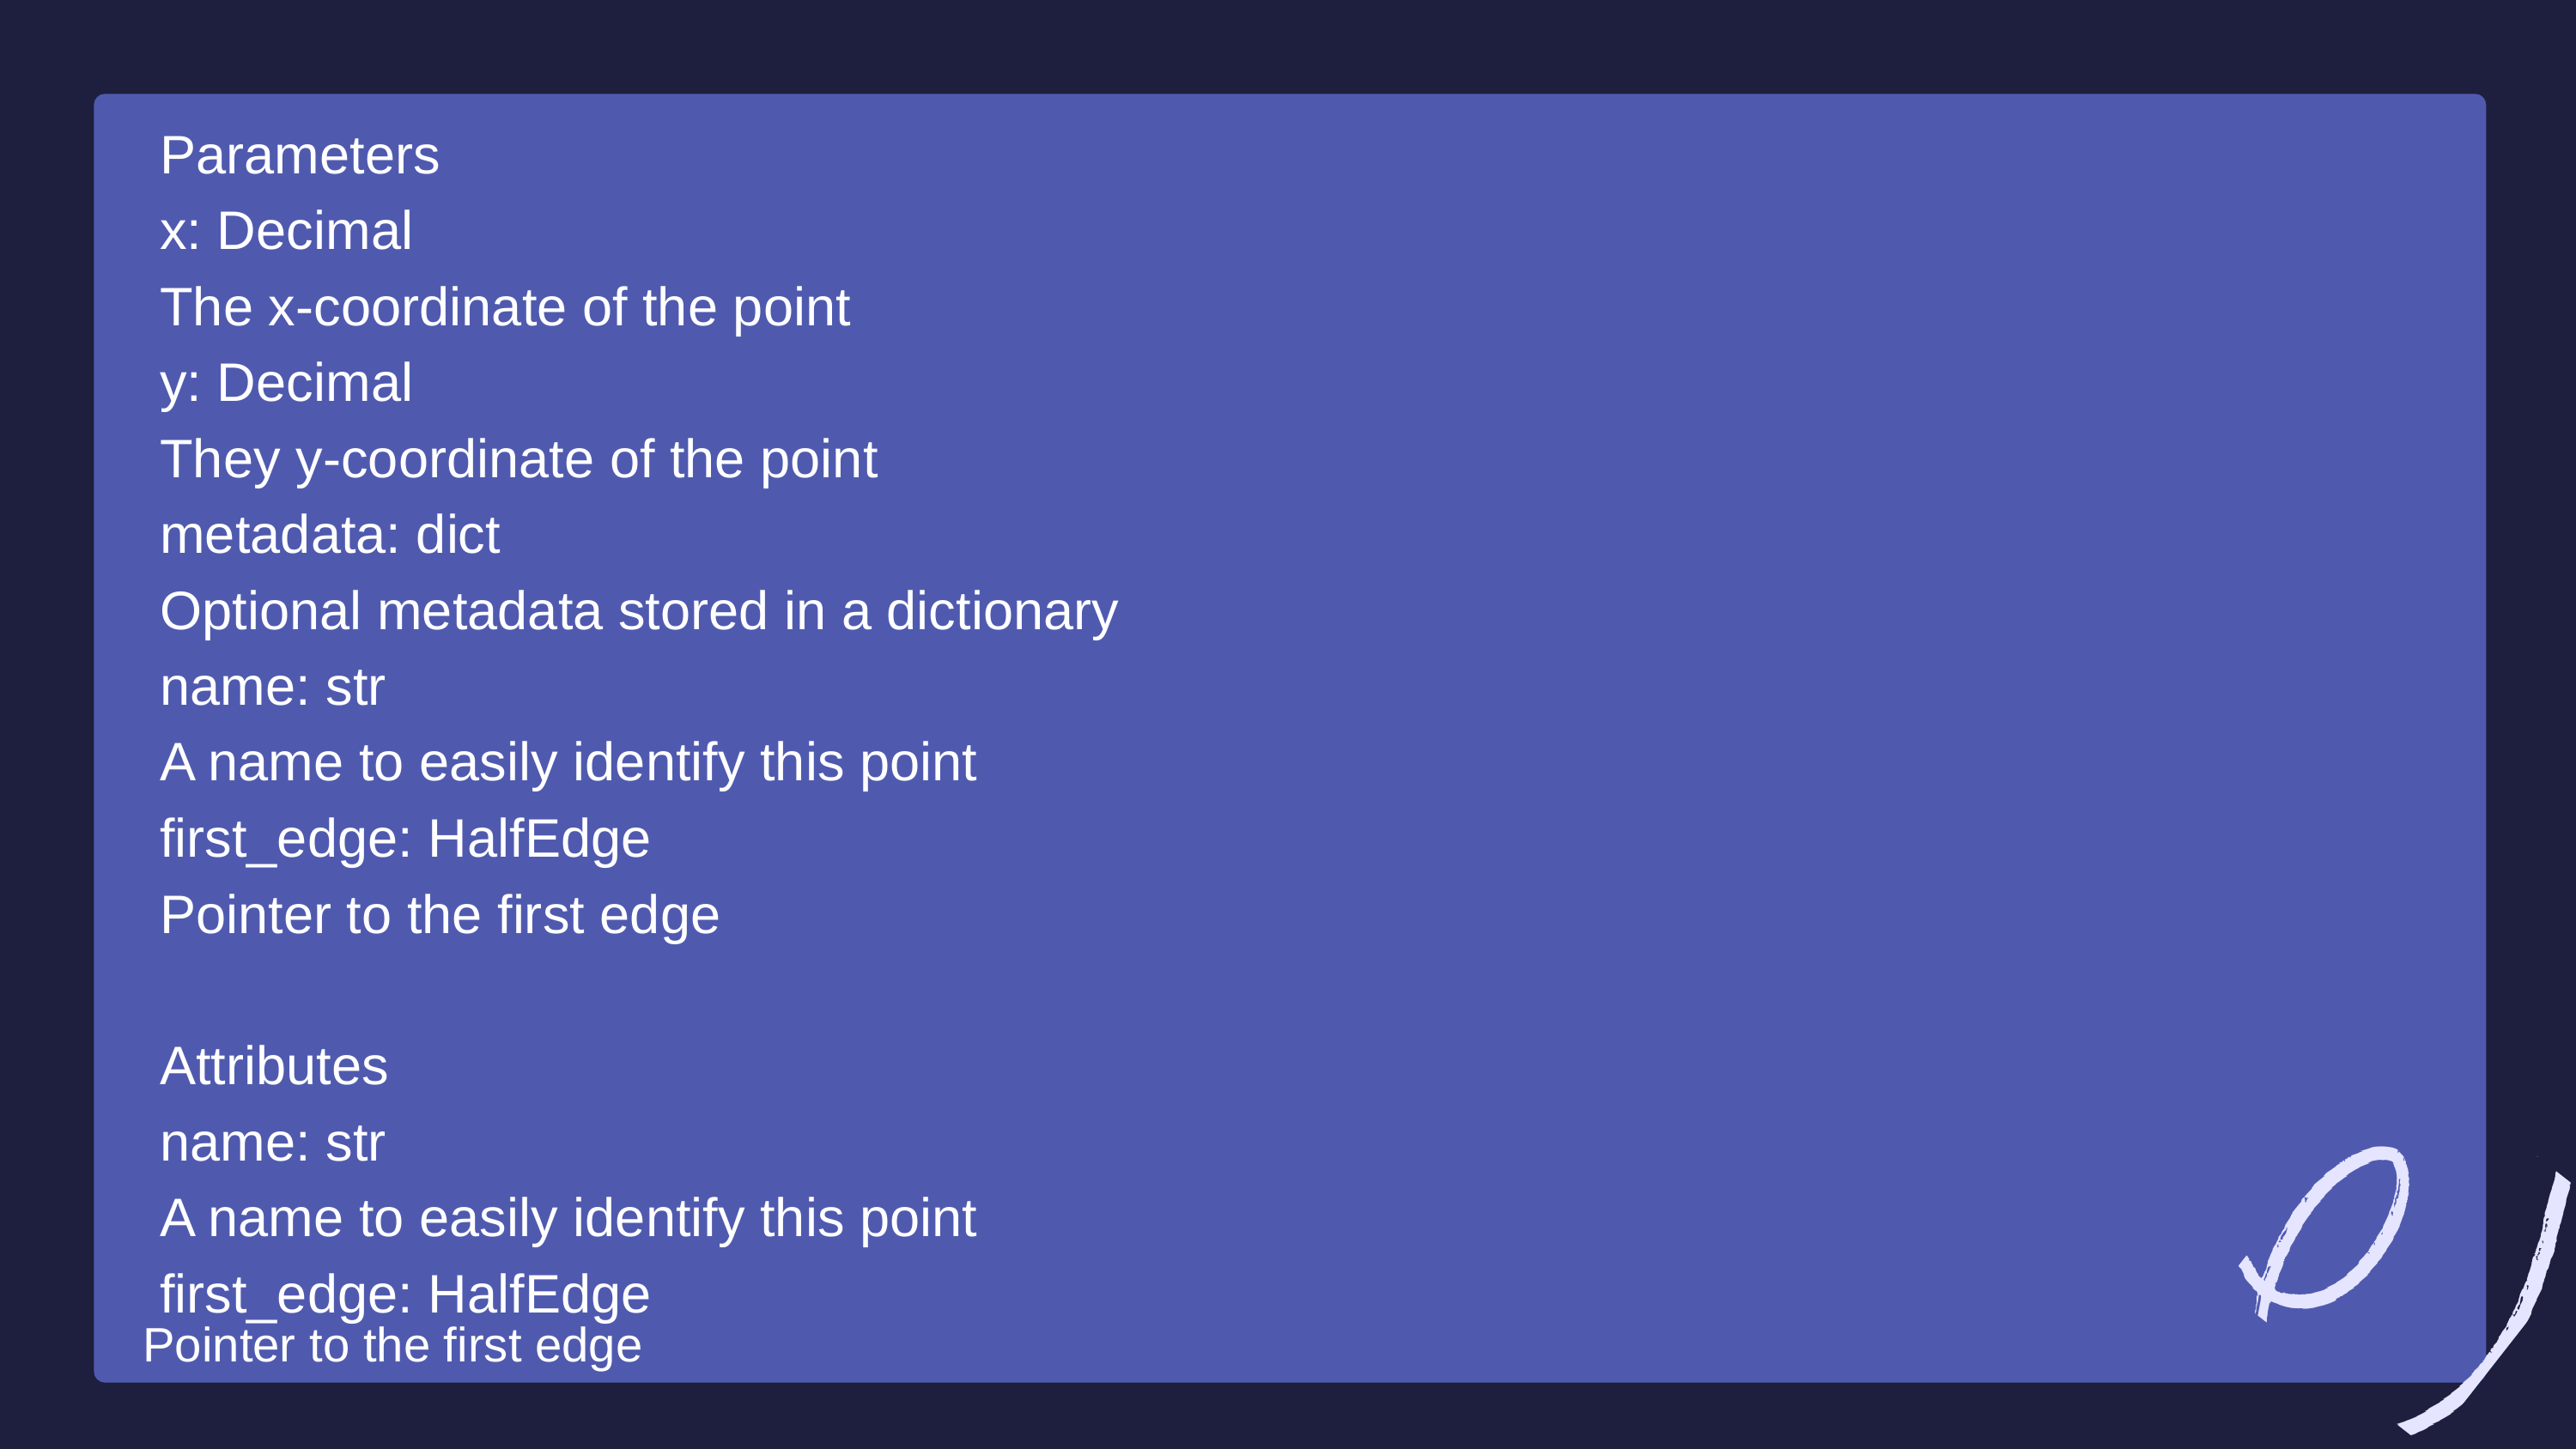

Parameters
 x: Decimal
 The x-coordinate of the point
 y: Decimal
 They y-coordinate of the point
 metadata: dict
 Optional metadata stored in a dictionary
 name: str
 A name to easily identify this point
 first_edge: HalfEdge
 Pointer to the first edge

 Attributes
 name: str
 A name to easily identify this point
 first_edge: HalfEdge

 Pointer to the first edge